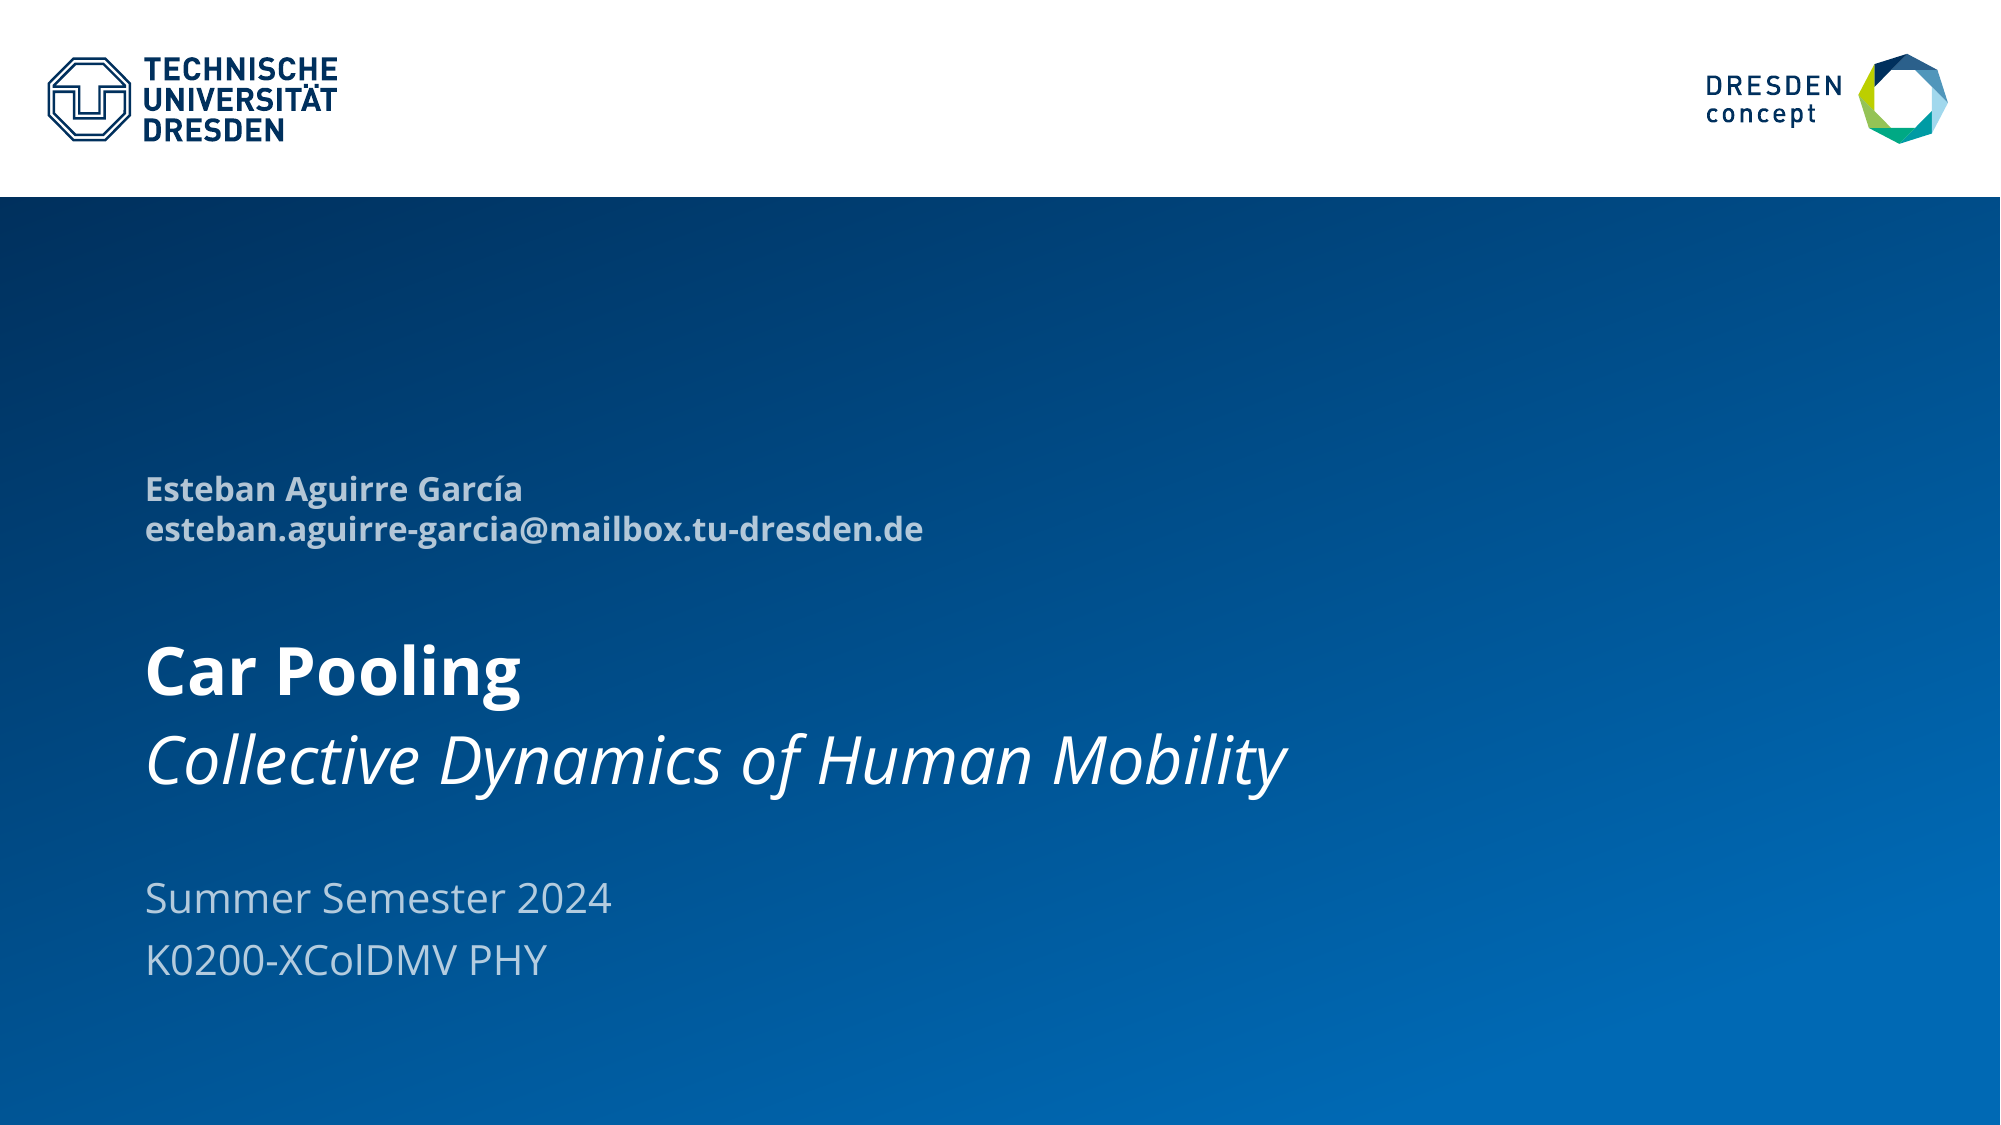

Esteban Aguirre García
esteban.aguirre-garcia@mailbox.tu-dresden.de
# Car Pooling
Collective Dynamics of Human Mobility
Summer Semester 2024
K0200-XColDMV PHY